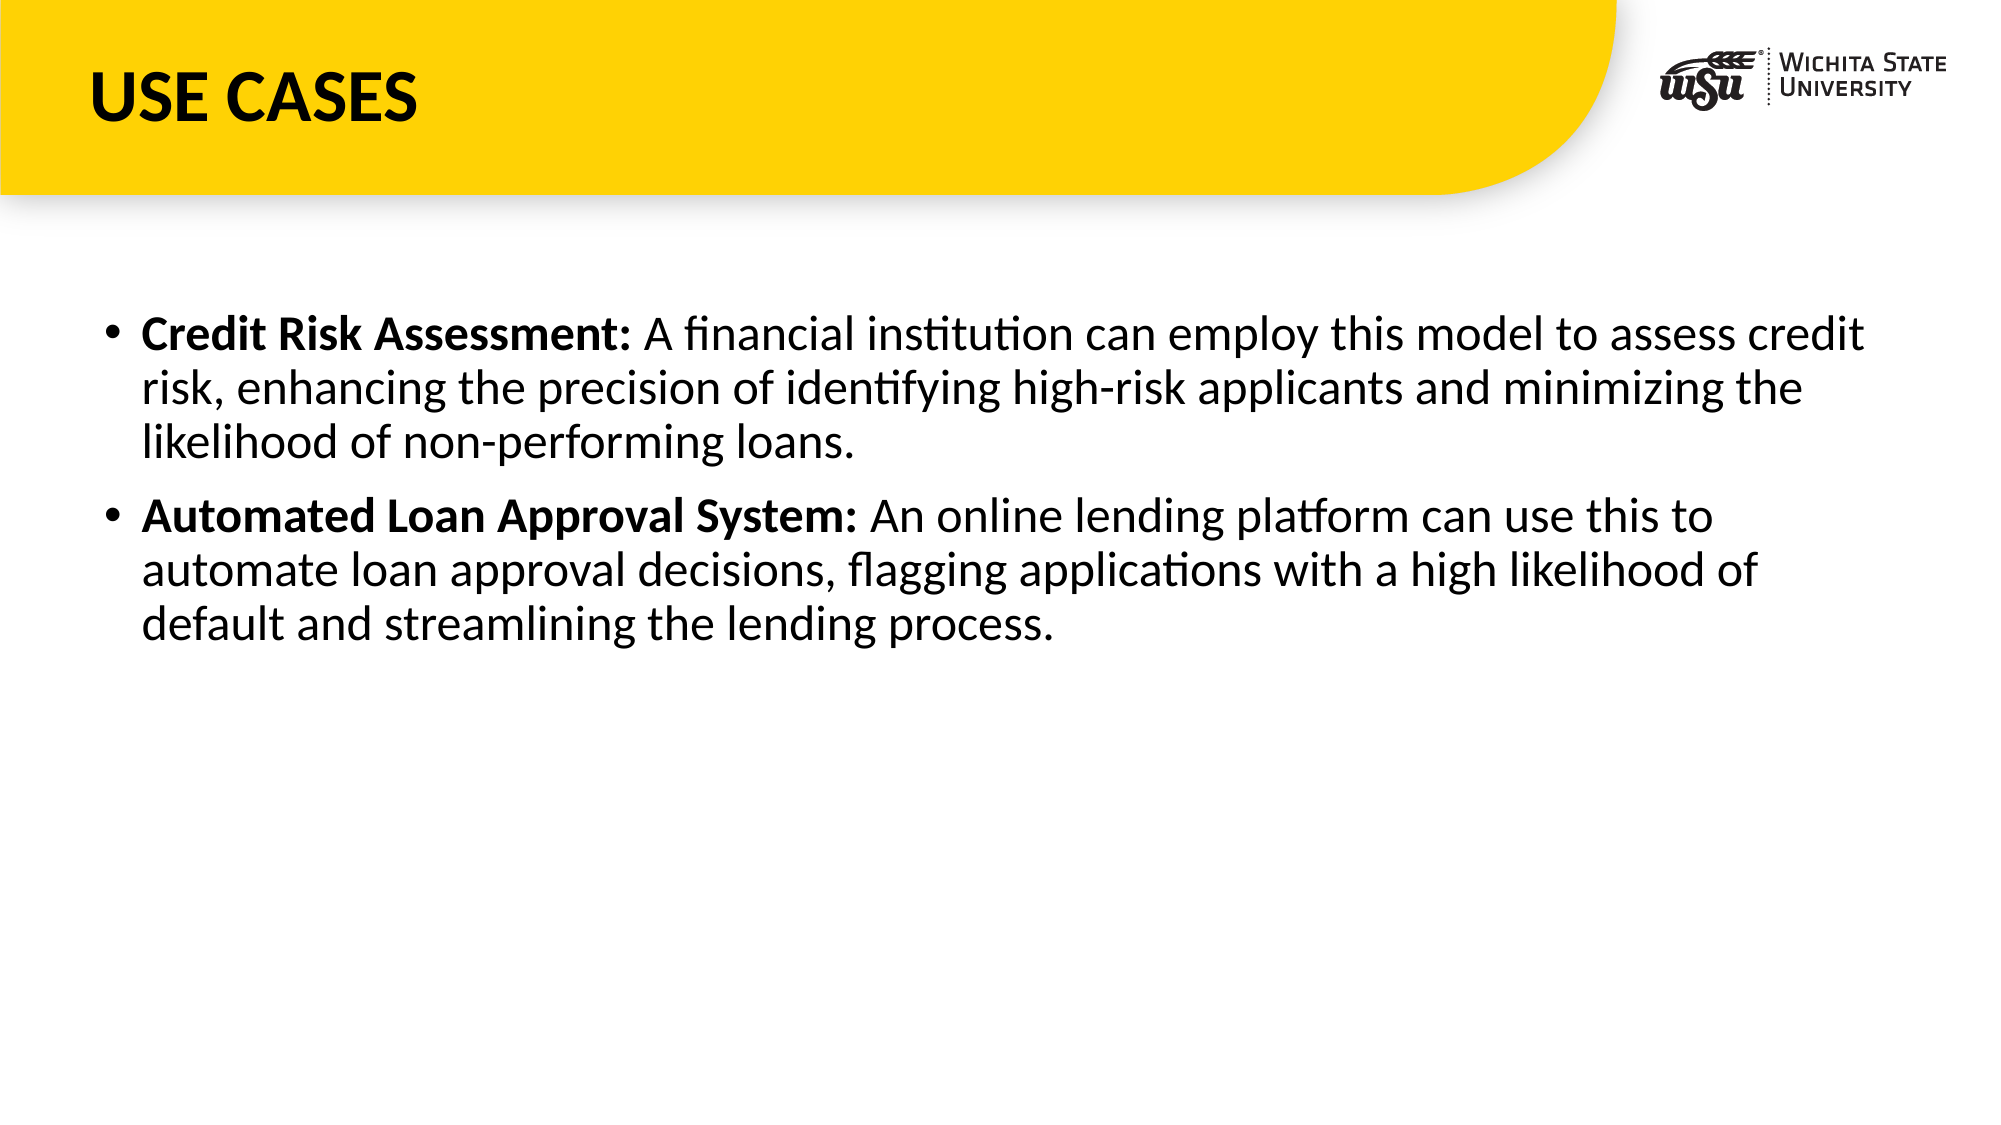

# USE CASES
Credit Risk Assessment: A financial institution can employ this model to assess credit risk, enhancing the precision of identifying high-risk applicants and minimizing the likelihood of non-performing loans.
Automated Loan Approval System: An online lending platform can use this to automate loan approval decisions, flagging applications with a high likelihood of default and streamlining the lending process.